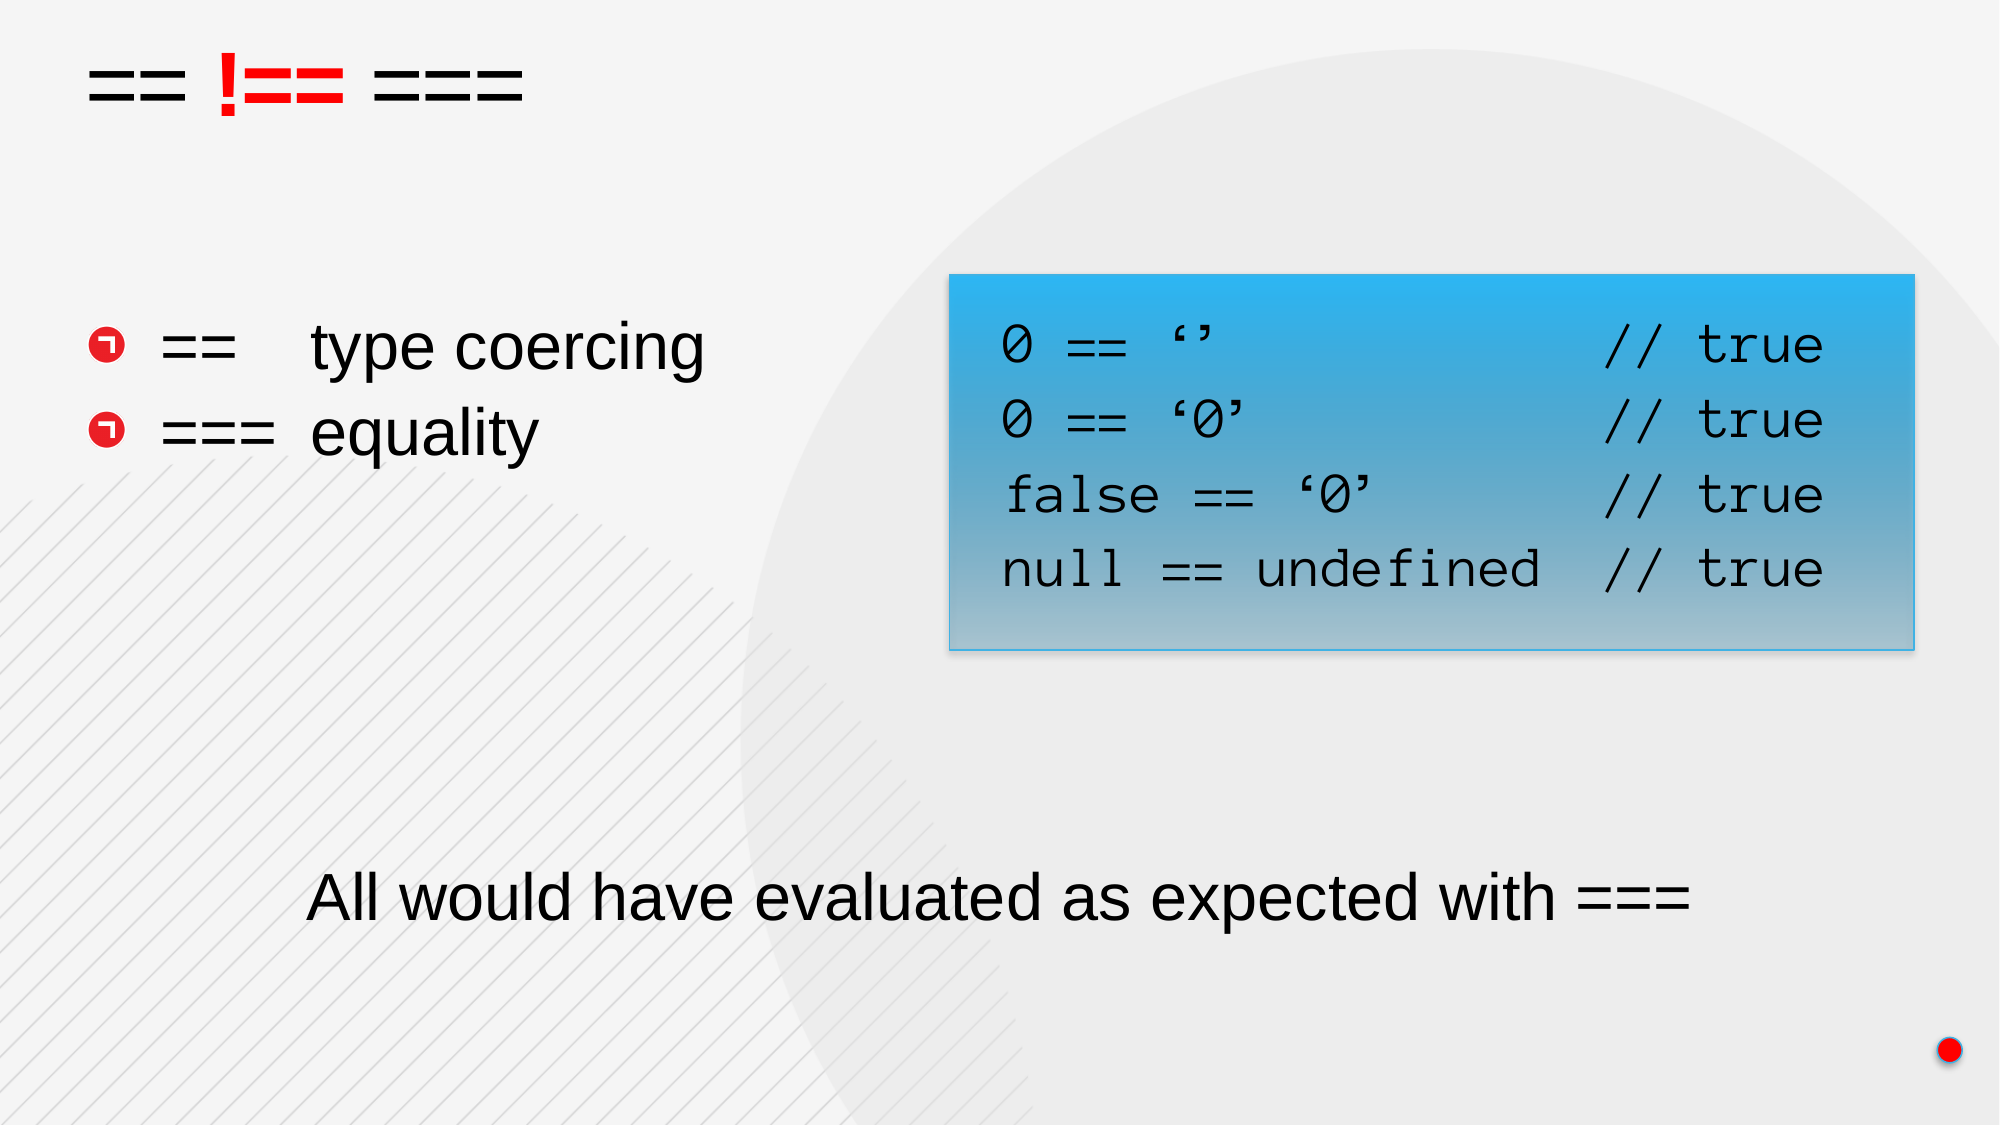

# == !== ===

== 	type coercing
=== 	equality

0 == ‘’ 			// true
0 == ‘0’	 		// true
false == ‘0’ 		// true
null == undefined 	// true
All would have evaluated as expected with ===